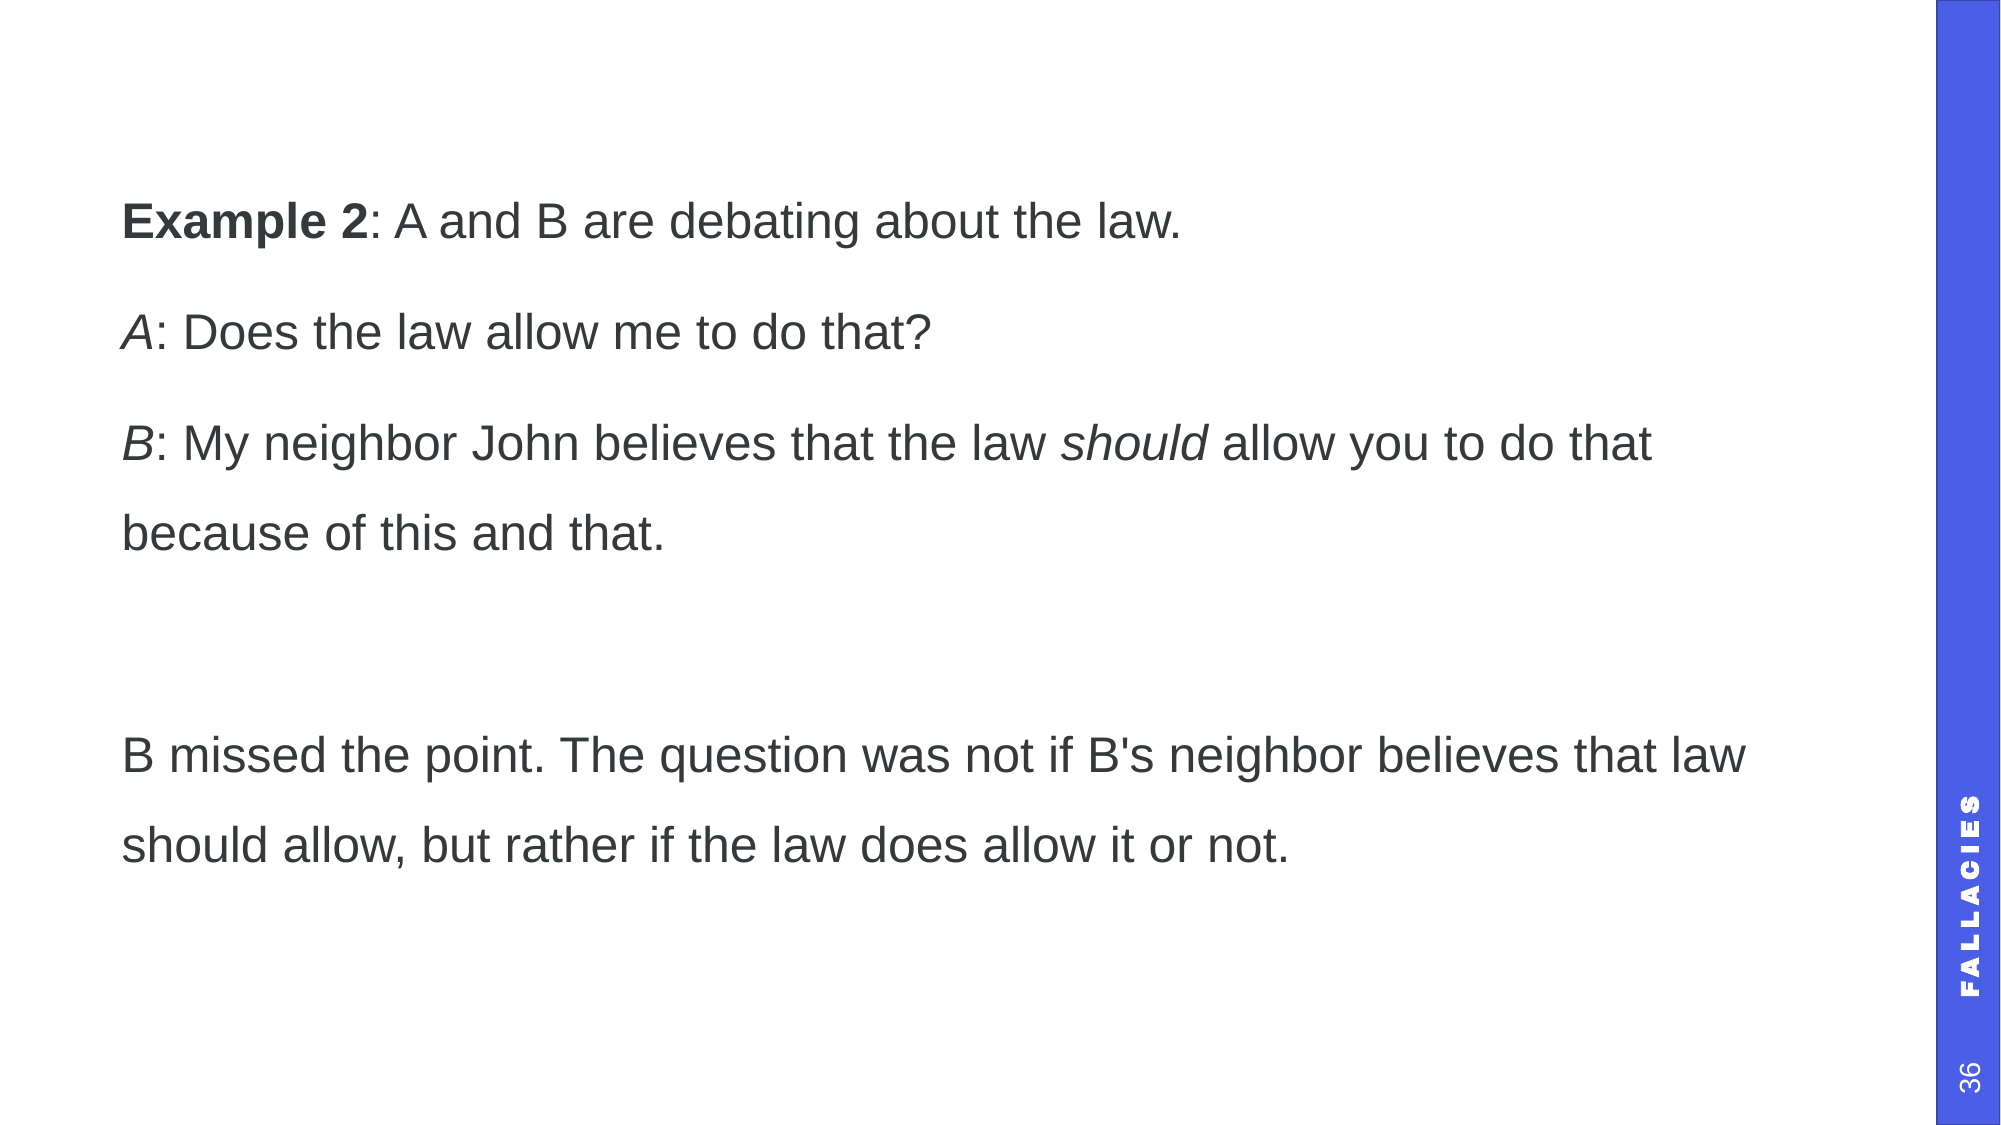

Example 2: A and B are debating about the law.
A: Does the law allow me to do that?
B: My neighbor John believes that the law should allow you to do that because of this and that.

B missed the point. The question was not if B's neighbor believes that law should allow, but rather if the law does allow it or not.

Fallacies
36